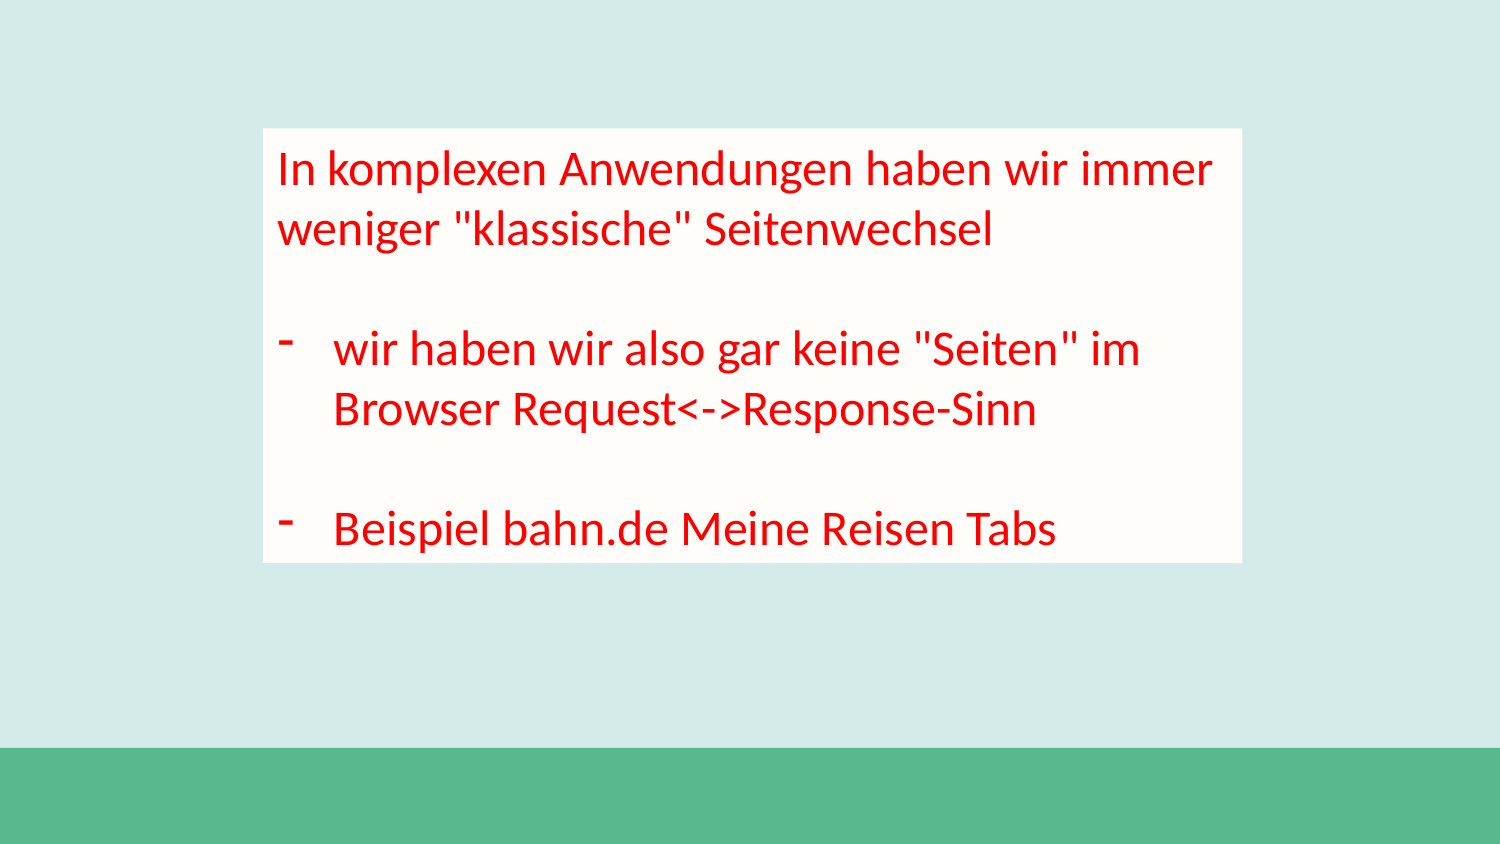

In komplexen Anwendungen haben wir immer weniger "klassische" Seitenwechsel

wir haben wir also gar keine "Seiten" im Browser Request<->Response-Sinn

Beispiel bahn.de Meine Reisen Tabs
#